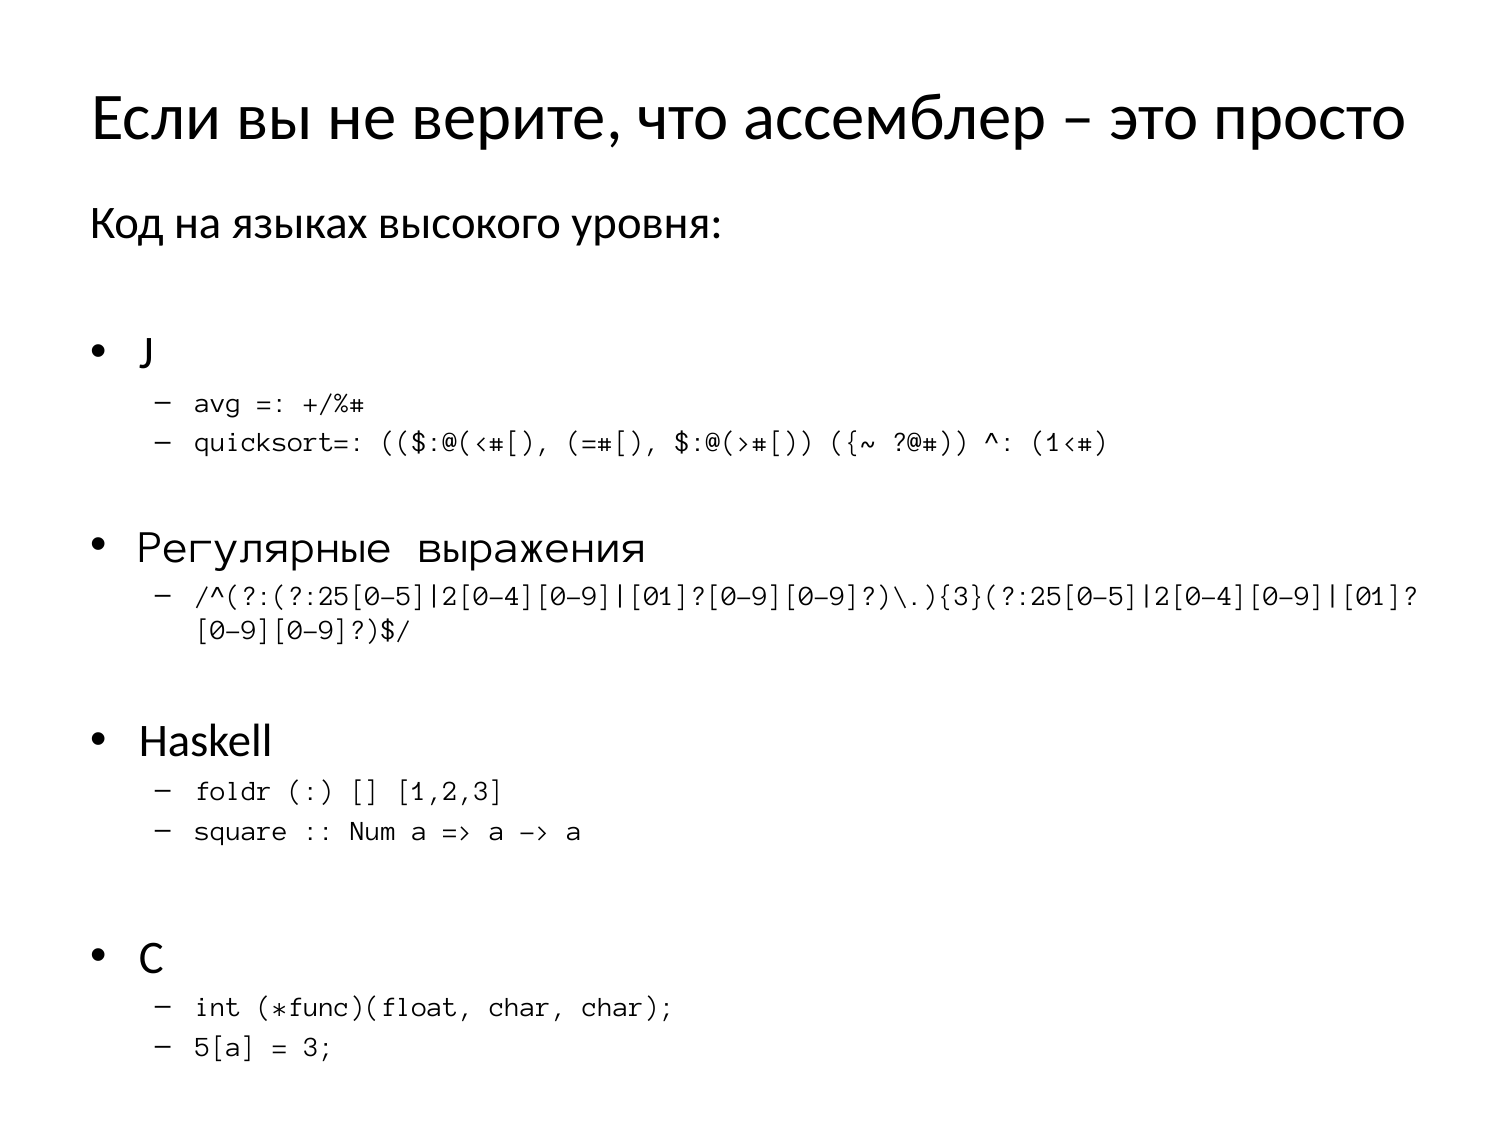

# Если вы не верите, что ассемблер – это просто
Код на языках высокого уровня:

J
avg =: +/%#
quicksort=: (($:@(<#[), (=#[), $:@(>#[)) ({~ ?@#)) ^: (1<#)

Регулярные выражения
/^(?:(?:25[0-5]|2[0-4][0-9]|[01]?[0-9][0-9]?)\.){3}(?:25[0-5]|2[0-4][0-9]|[01]?[0-9][0-9]?)$/

Haskell
foldr (:) [] [1,2,3]
square :: Num a => a -> a

C
int (*func)(float, char, char);
5[a] = 3;